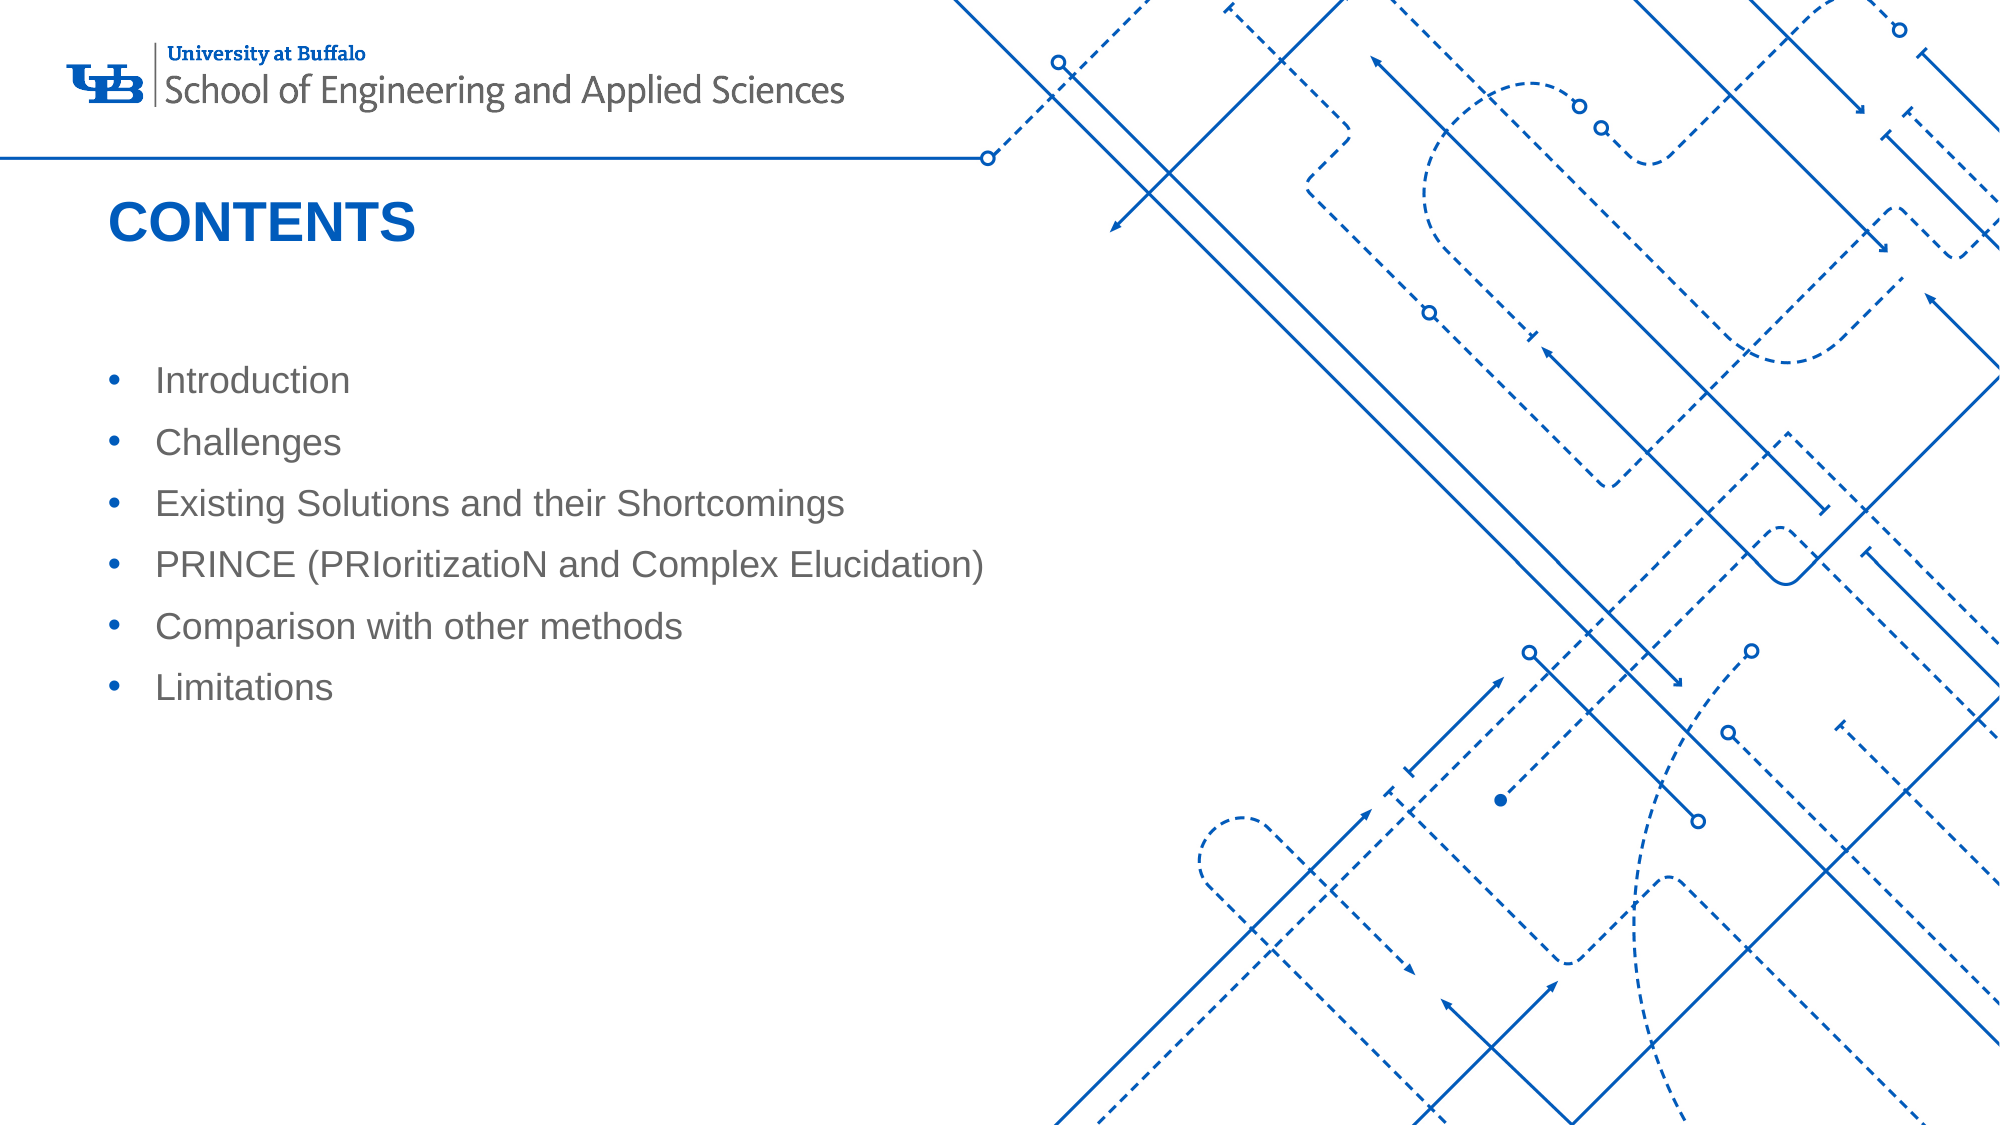

# contents

Introduction
Challenges
Existing Solutions and their Shortcomings
PRINCE (PRIoritizatioN and Complex Elucidation)
Comparison with other methods
Limitations